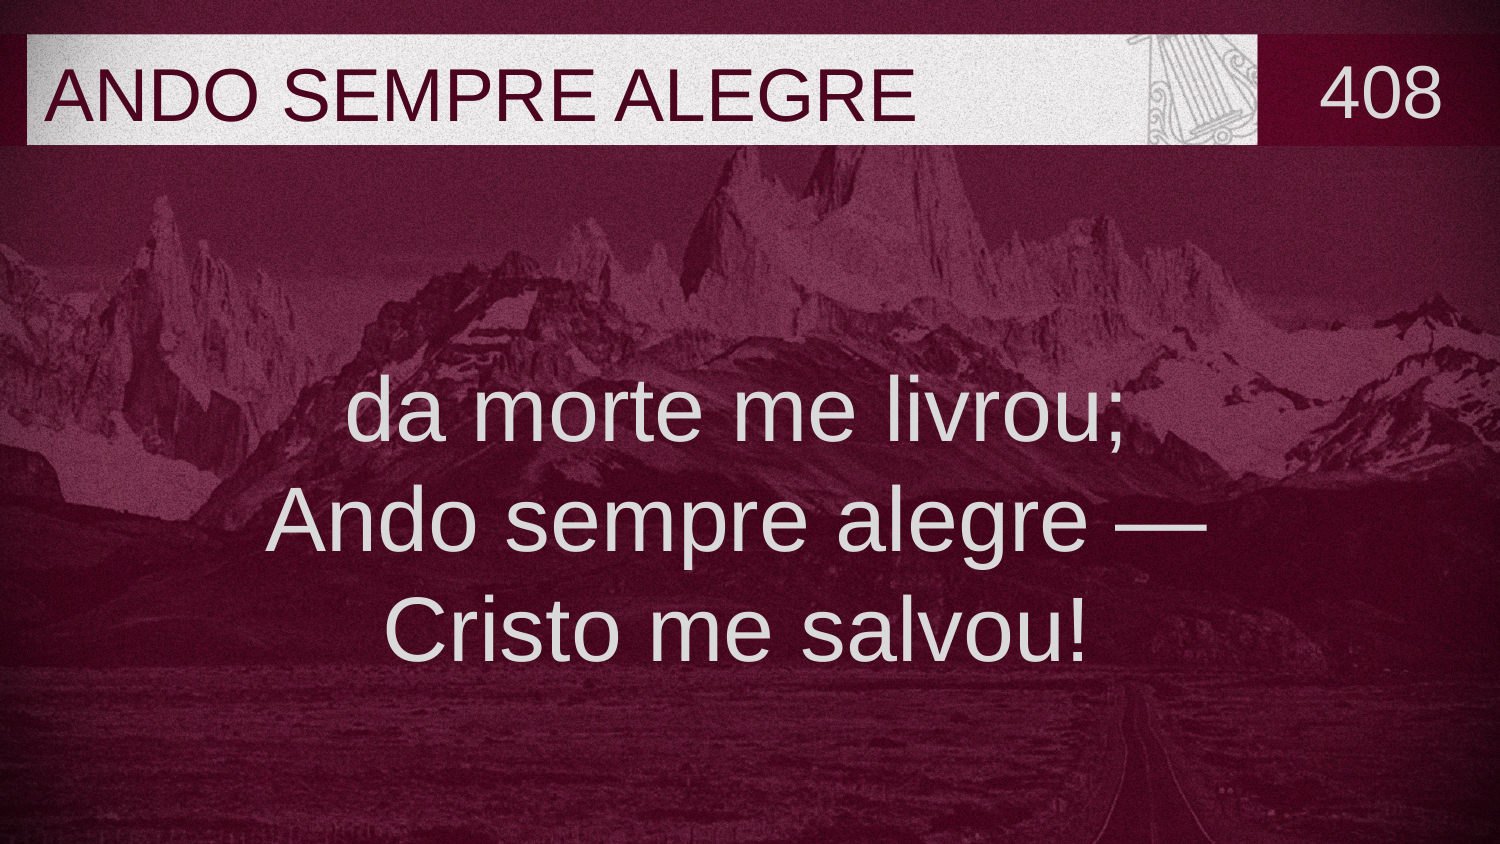

# ANDO SEMPRE ALEGRE
408
da morte me livrou;
Ando sempre alegre —
Cristo me salvou!